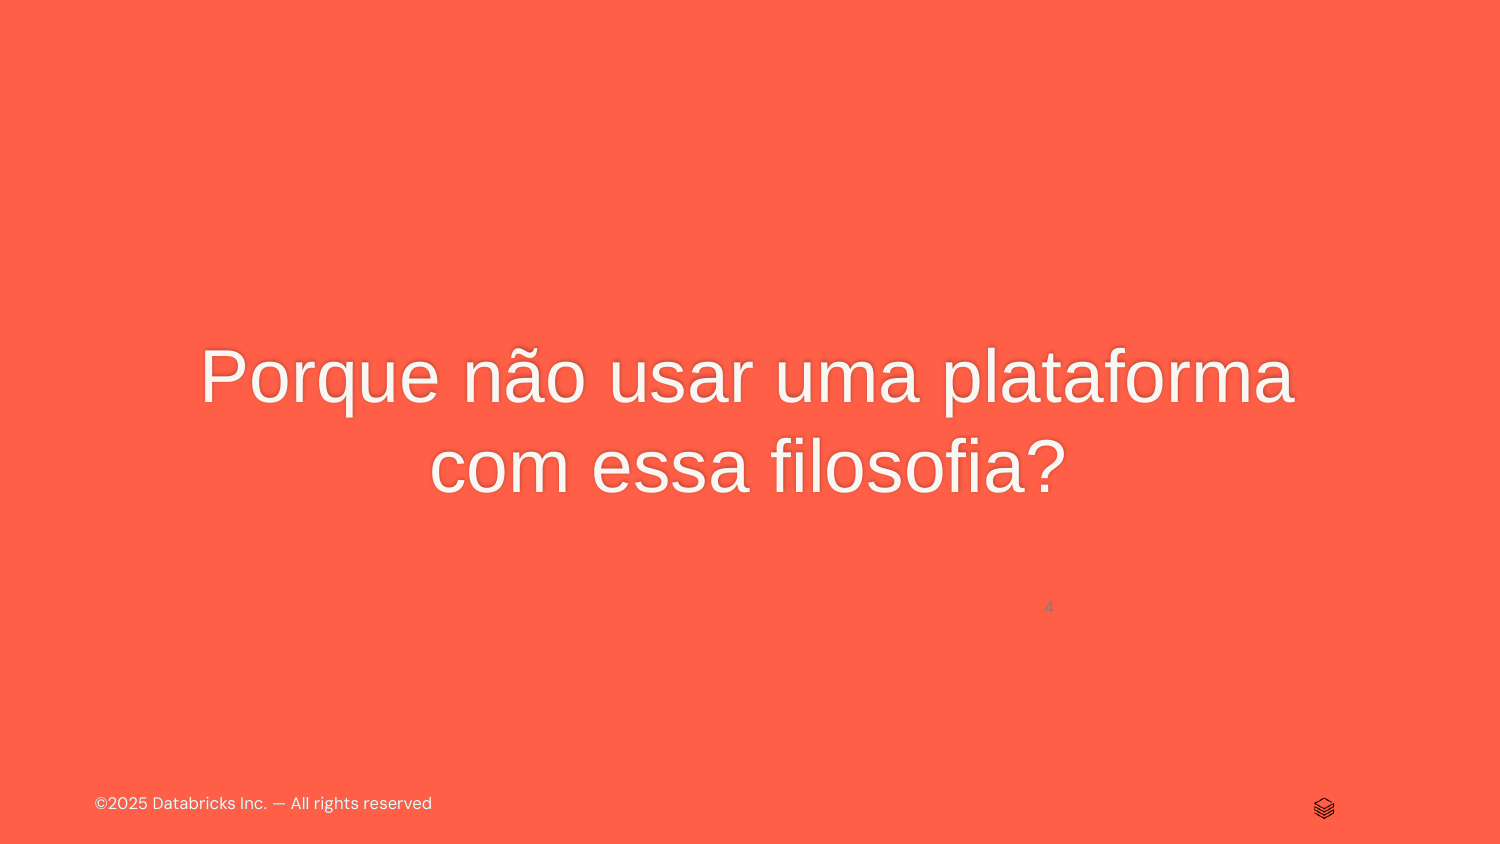

# Porque não usar uma plataforma com essa filosofia?
4